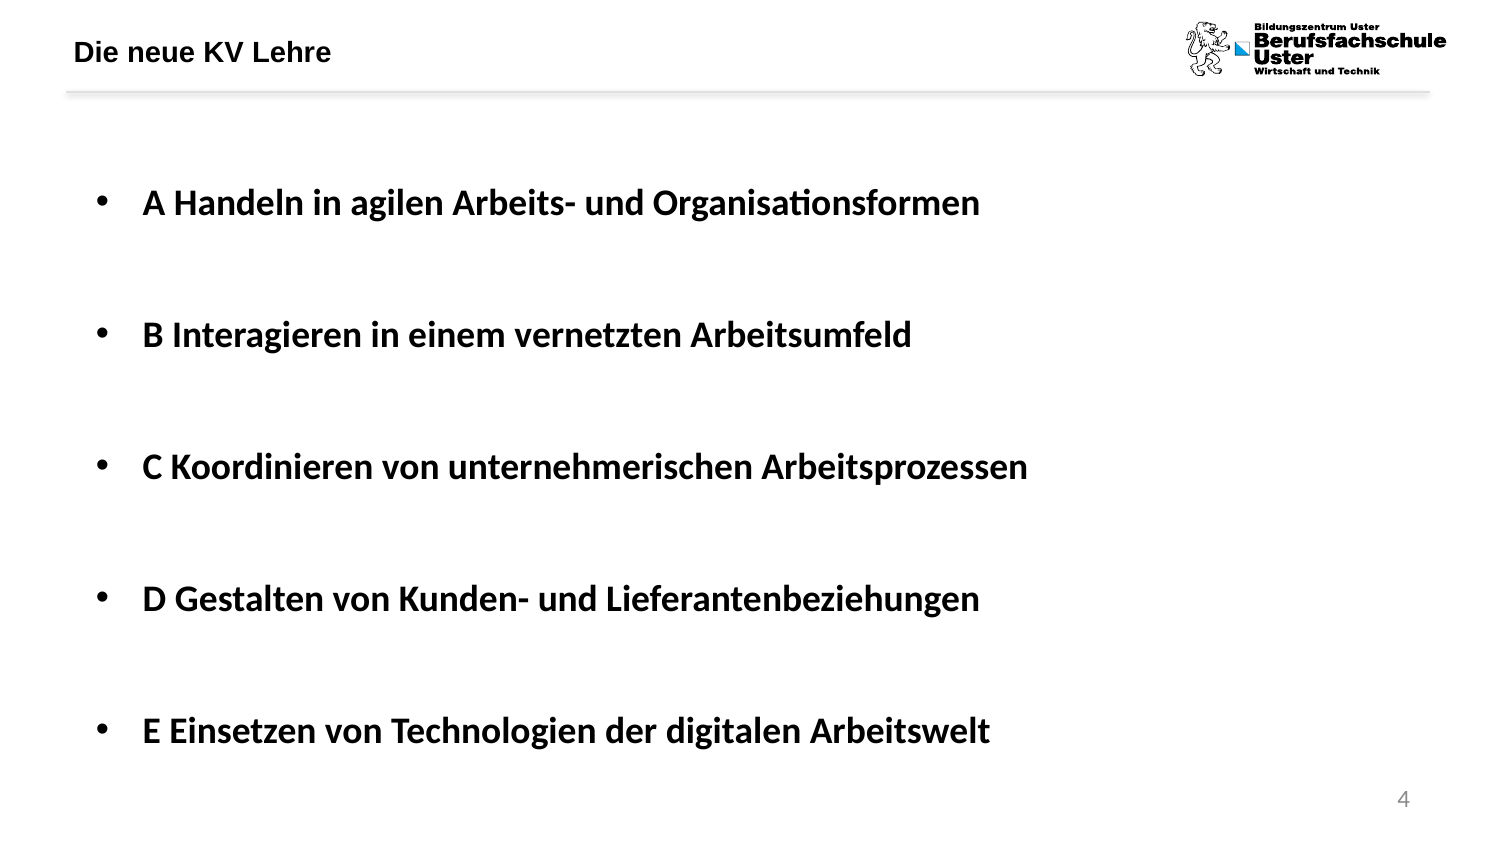

# Die neue KV Lehre
A Handeln in agilen Arbeits- und Organisationsformen

B Interagieren in einem vernetzten Arbeitsumfeld

C Koordinieren von unternehmerischen Arbeitsprozessen

D Gestalten von Kunden- und Lieferantenbeziehungen

E Einsetzen von Technologien der digitalen Arbeitswelt

4